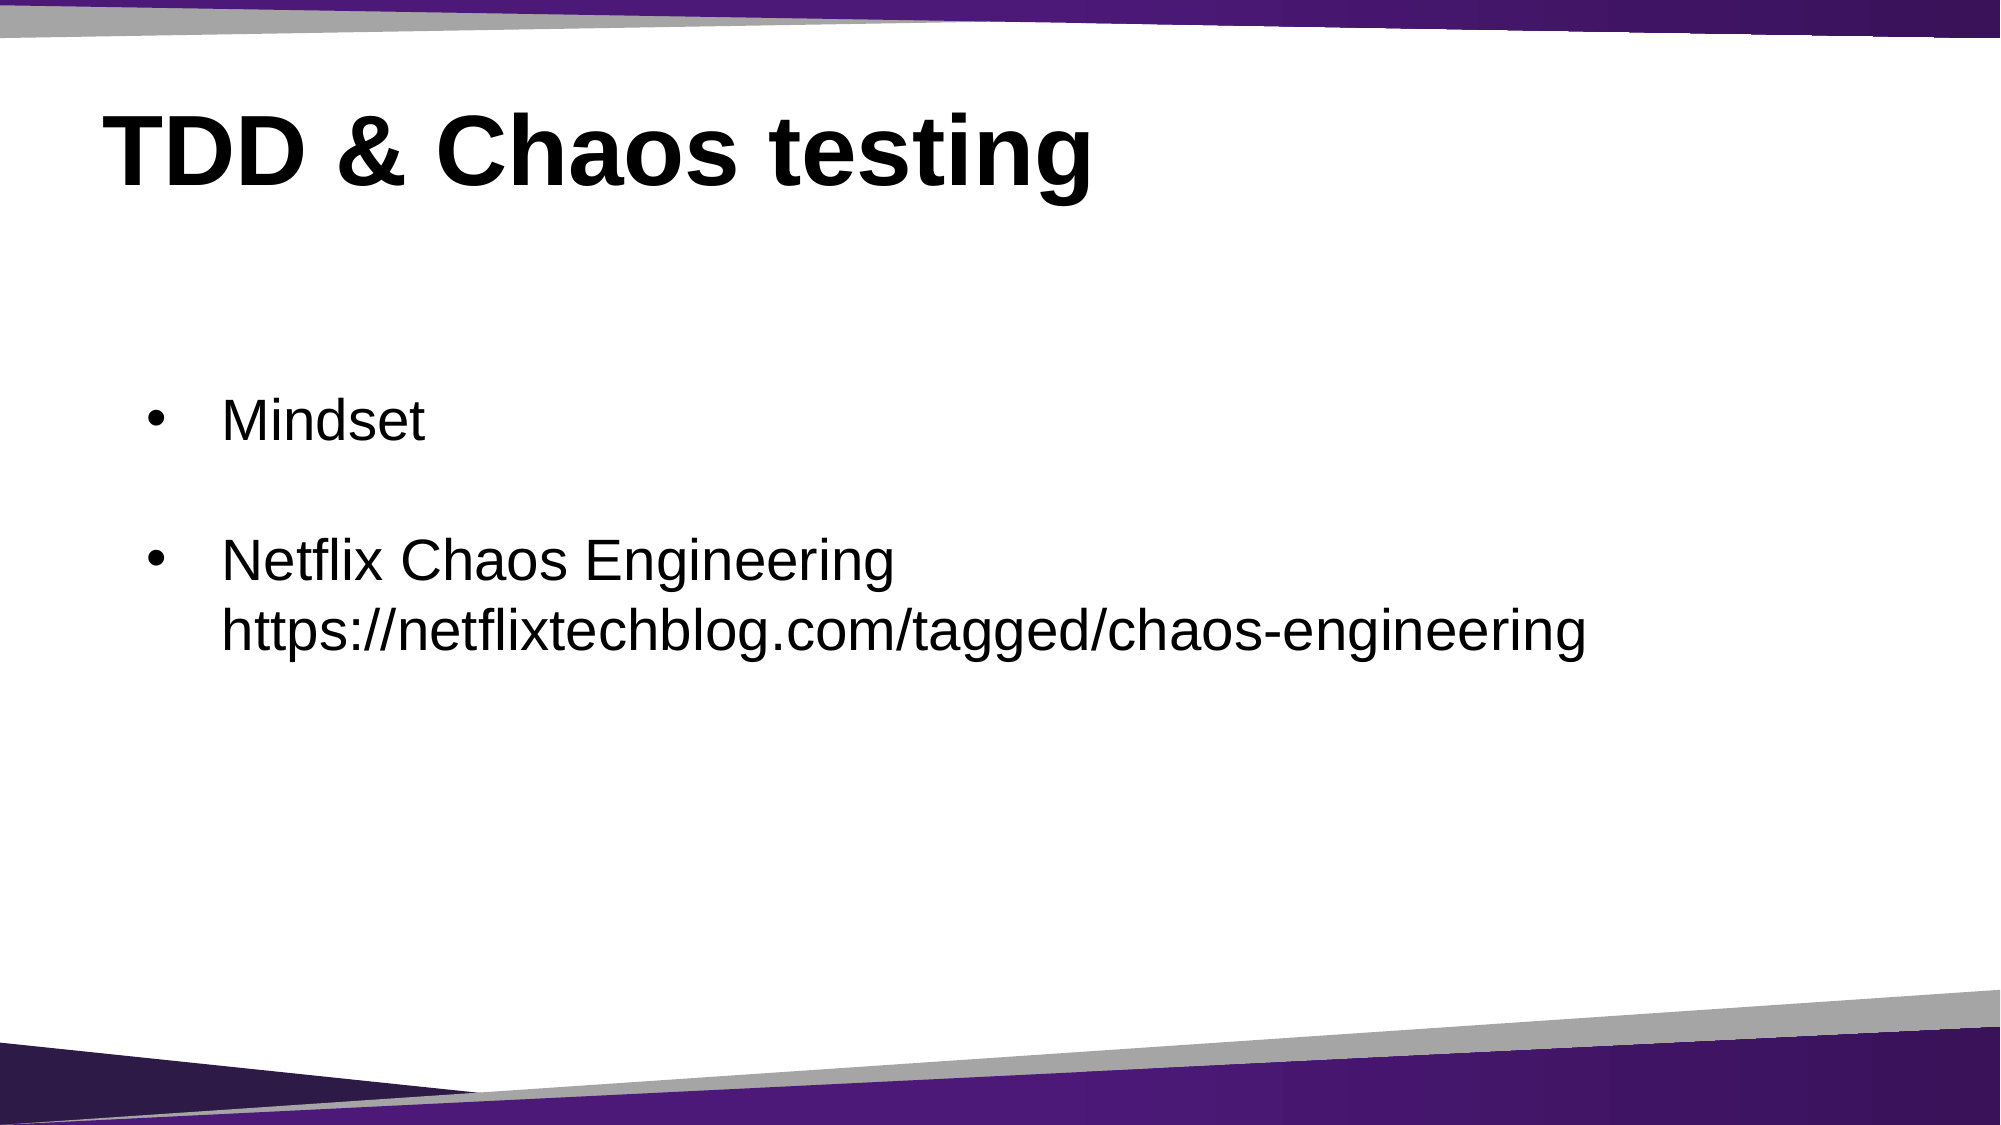

# TDD & Chaos testing

Mindset

Netflix Chaos Engineering https://netflixtechblog.com/tagged/chaos-engineering